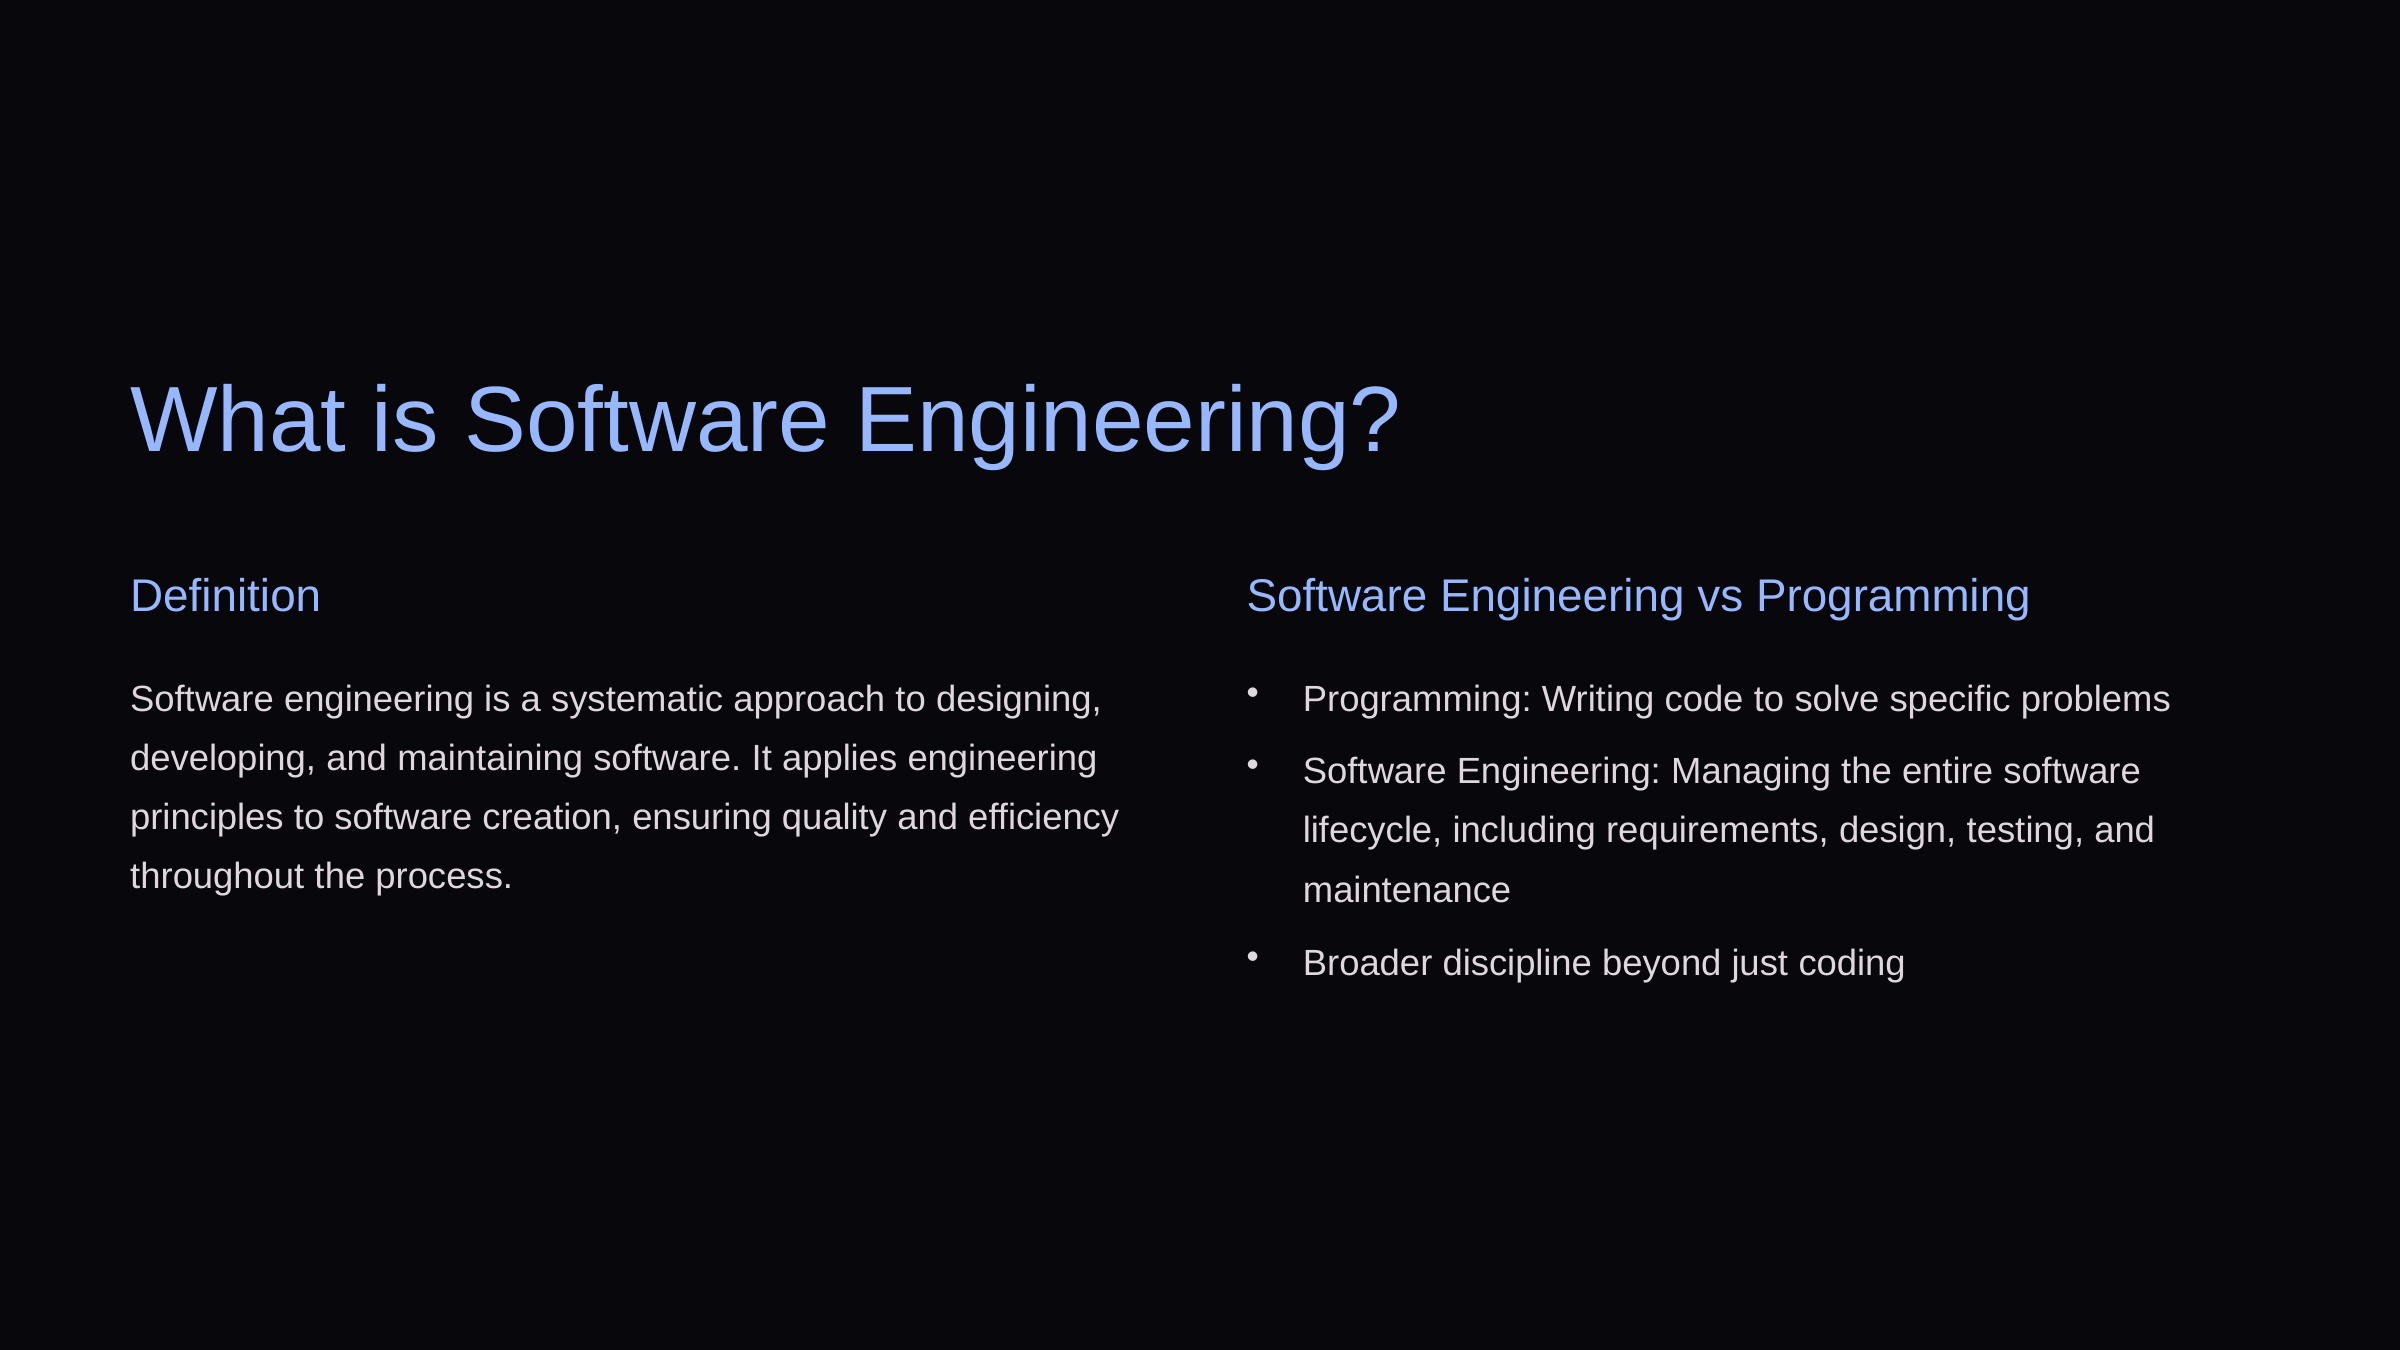

What is Software Engineering?
Definition
Software Engineering vs Programming
Software engineering is a systematic approach to designing, developing, and maintaining software. It applies engineering principles to software creation, ensuring quality and efficiency throughout the process.
Programming: Writing code to solve specific problems
Software Engineering: Managing the entire software lifecycle, including requirements, design, testing, and maintenance
Broader discipline beyond just coding